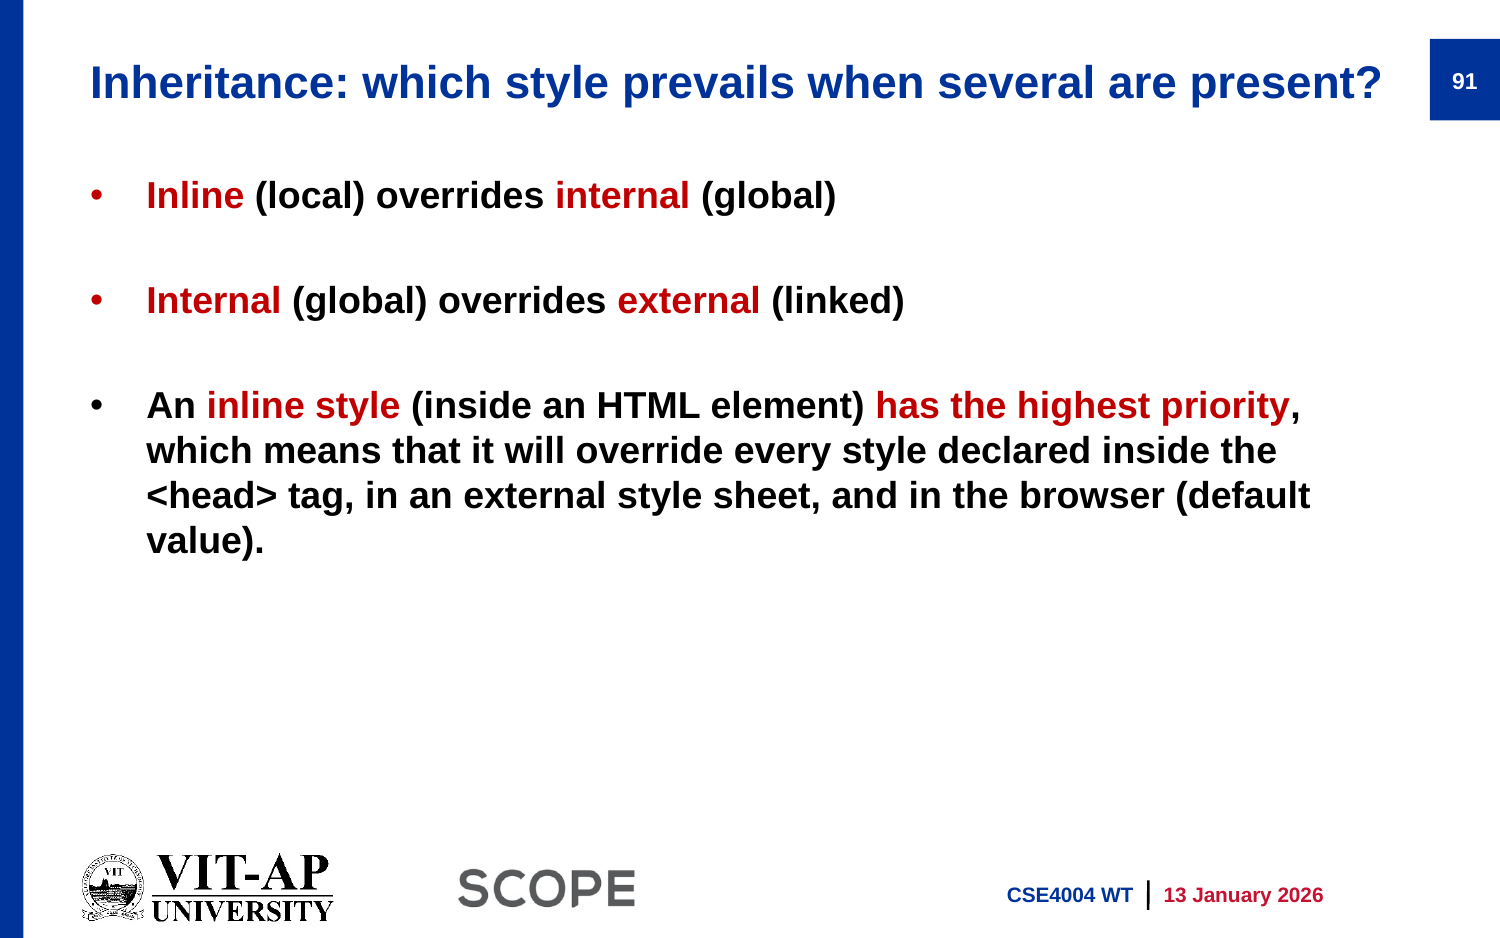

# Inheritance: which style prevails when several are present?
91
Inline (local) overrides internal (global)

Internal (global) overrides external (linked)

An inline style (inside an HTML element) has the highest priority, which means that it will override every style declared inside the <head> tag, in an external style sheet, and in the browser (default value).

CSE4004 WT
13 January 2026